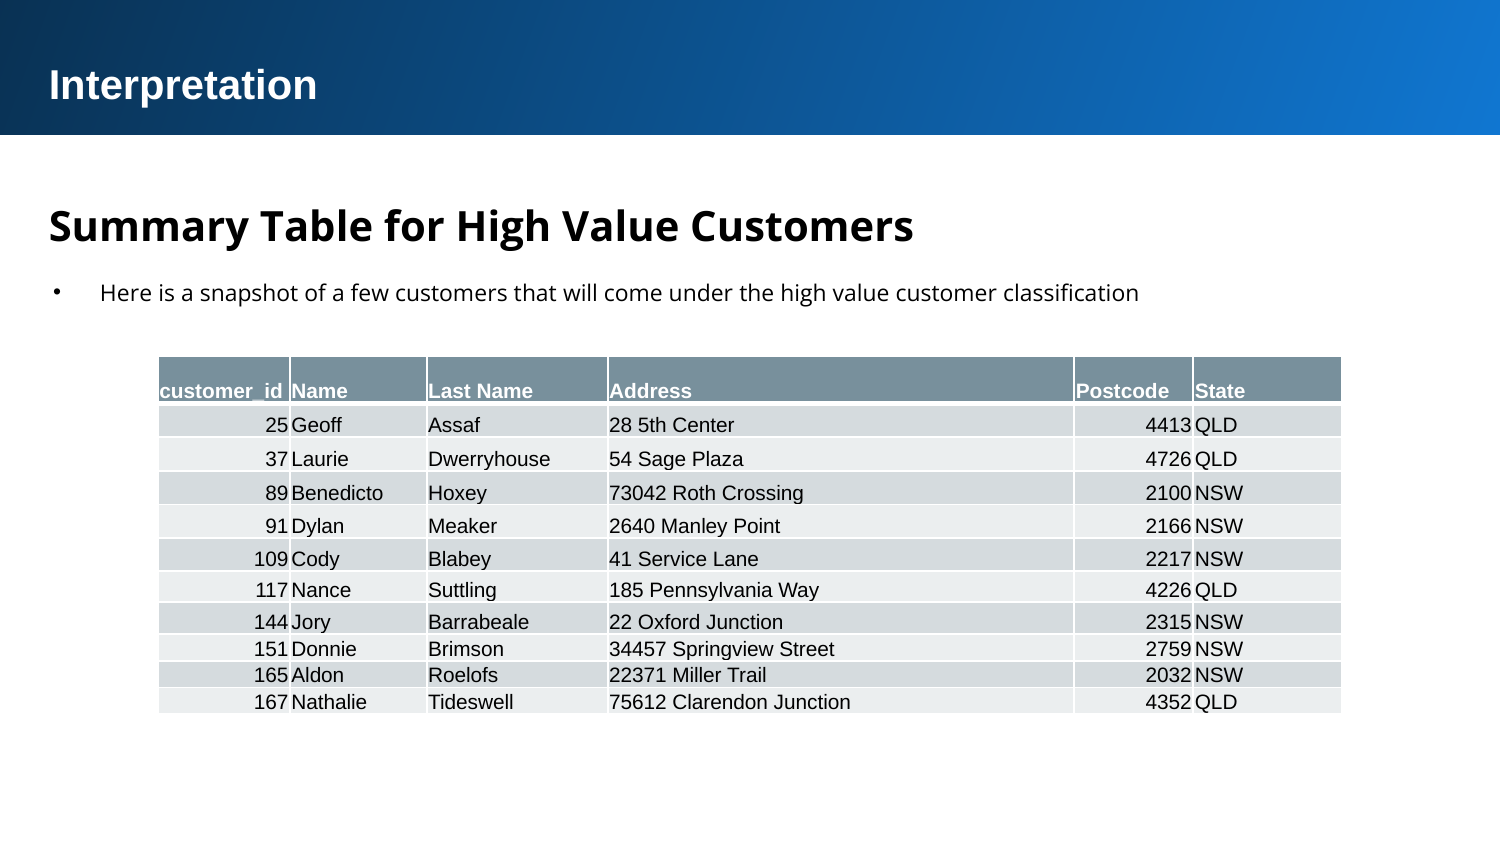

Interpretation
Summary Table for High Value Customers
Here is a snapshot of a few customers that will come under the high value customer classification
| customer\_id | Name | Last Name | Address | Postcode | State |
| --- | --- | --- | --- | --- | --- |
| 25 | Geoff | Assaf | 28 5th Center | 4413 | QLD |
| 37 | Laurie | Dwerryhouse | 54 Sage Plaza | 4726 | QLD |
| 89 | Benedicto | Hoxey | 73042 Roth Crossing | 2100 | NSW |
| 91 | Dylan | Meaker | 2640 Manley Point | 2166 | NSW |
| 109 | Cody | Blabey | 41 Service Lane | 2217 | NSW |
| 117 | Nance | Suttling | 185 Pennsylvania Way | 4226 | QLD |
| 144 | Jory | Barrabeale | 22 Oxford Junction | 2315 | NSW |
| 151 | Donnie | Brimson | 34457 Springview Street | 2759 | NSW |
| 165 | Aldon | Roelofs | 22371 Miller Trail | 2032 | NSW |
| 167 | Nathalie | Tideswell | 75612 Clarendon Junction | 4352 | QLD |